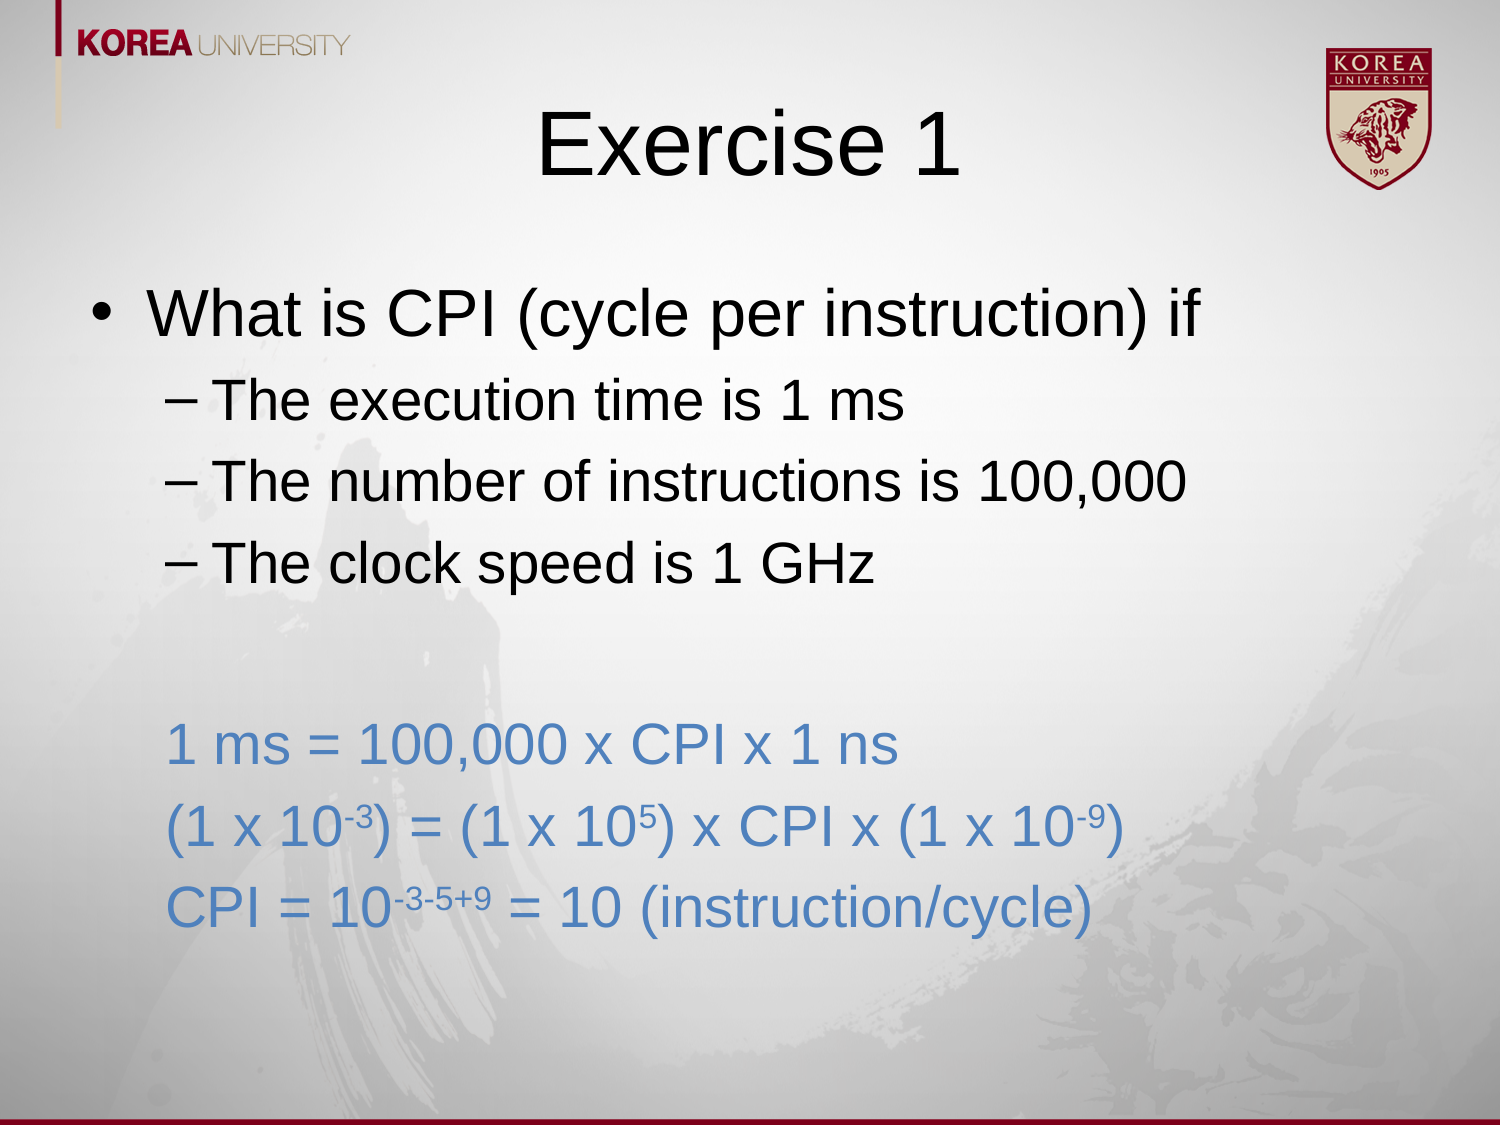

# Exercise 1
What is CPI (cycle per instruction) if
The execution time is 1 ms
The number of instructions is 100,000
The clock speed is 1 GHz

1 ms = 100,000 x CPI x 1 ns
(1 x 10-3) = (1 x 105) x CPI x (1 x 10-9)
CPI = 10-3-5+9 = 10 (instruction/cycle)